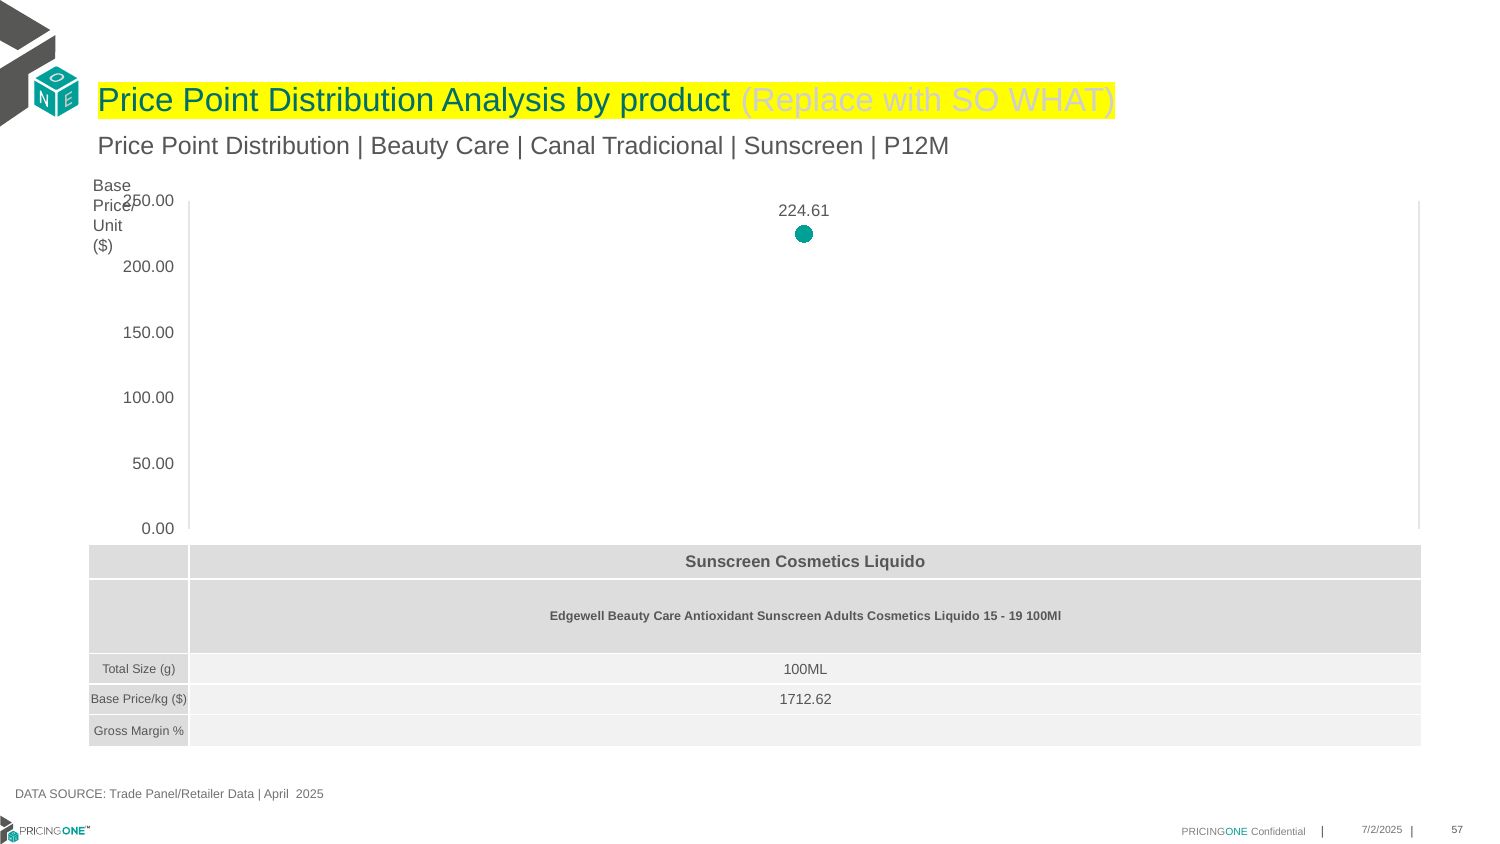

# Price Point Distribution Analysis by product (Replace with SO WHAT)
Price Point Distribution | Beauty Care | Canal Tradicional | Sunscreen | P12M
Base Price/Unit ($)

### Chart

| Category | Base Price/Unit |
|---|---|
| Edgewell Beauty Care Antioxidant Sunscreen Adults Cosmetics Liquido 15 - 19 100Ml | 224.61 |
|  | Sunscreen Cosmetics Liquido |
| --- | --- |
|  | Edgewell Beauty Care Antioxidant Sunscreen Adults Cosmetics Liquido 15 - 19 100Ml |
| Total Size (g) | 100ML |
| Base Price/kg ($) | 1712.62 |
| Gross Margin % |  |
DATA SOURCE: Trade Panel/Retailer Data | April  2025
7/2/2025
57